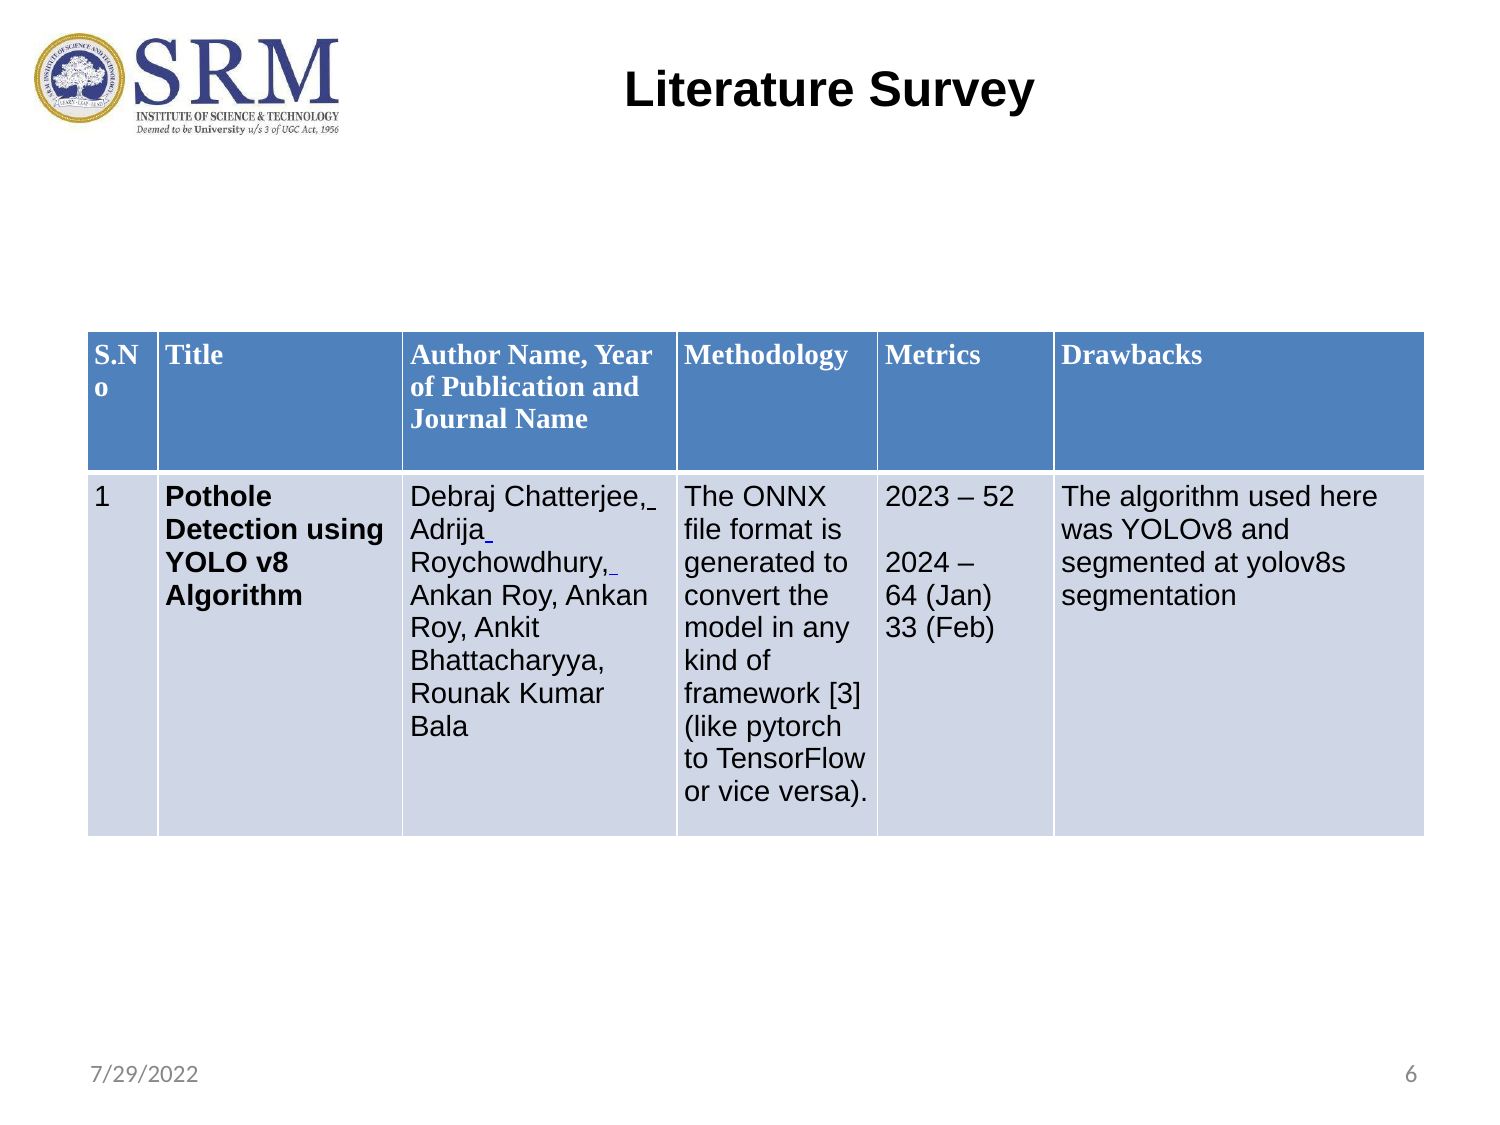

Literature Survey
| S.No | Title | Author Name, Year of Publication and Journal Name | Methodology | Metrics | Drawbacks |
| --- | --- | --- | --- | --- | --- |
| 1 | Pothole Detection using YOLO v8 Algorithm | Debraj Chatterjee, Adrija Roychowdhury, Ankan Roy, Ankan Roy, Ankit Bhattacharyya, Rounak Kumar Bala | The ONNX file format is generated to convert the model in any kind of framework [3] (like pytorch to TensorFlow or vice versa). | 2023 – 52 2024 – 64 (Jan) 33 (Feb) | The algorithm used here was YOLOv8 and segmented at yolov8s segmentation |
7/29/2022
6